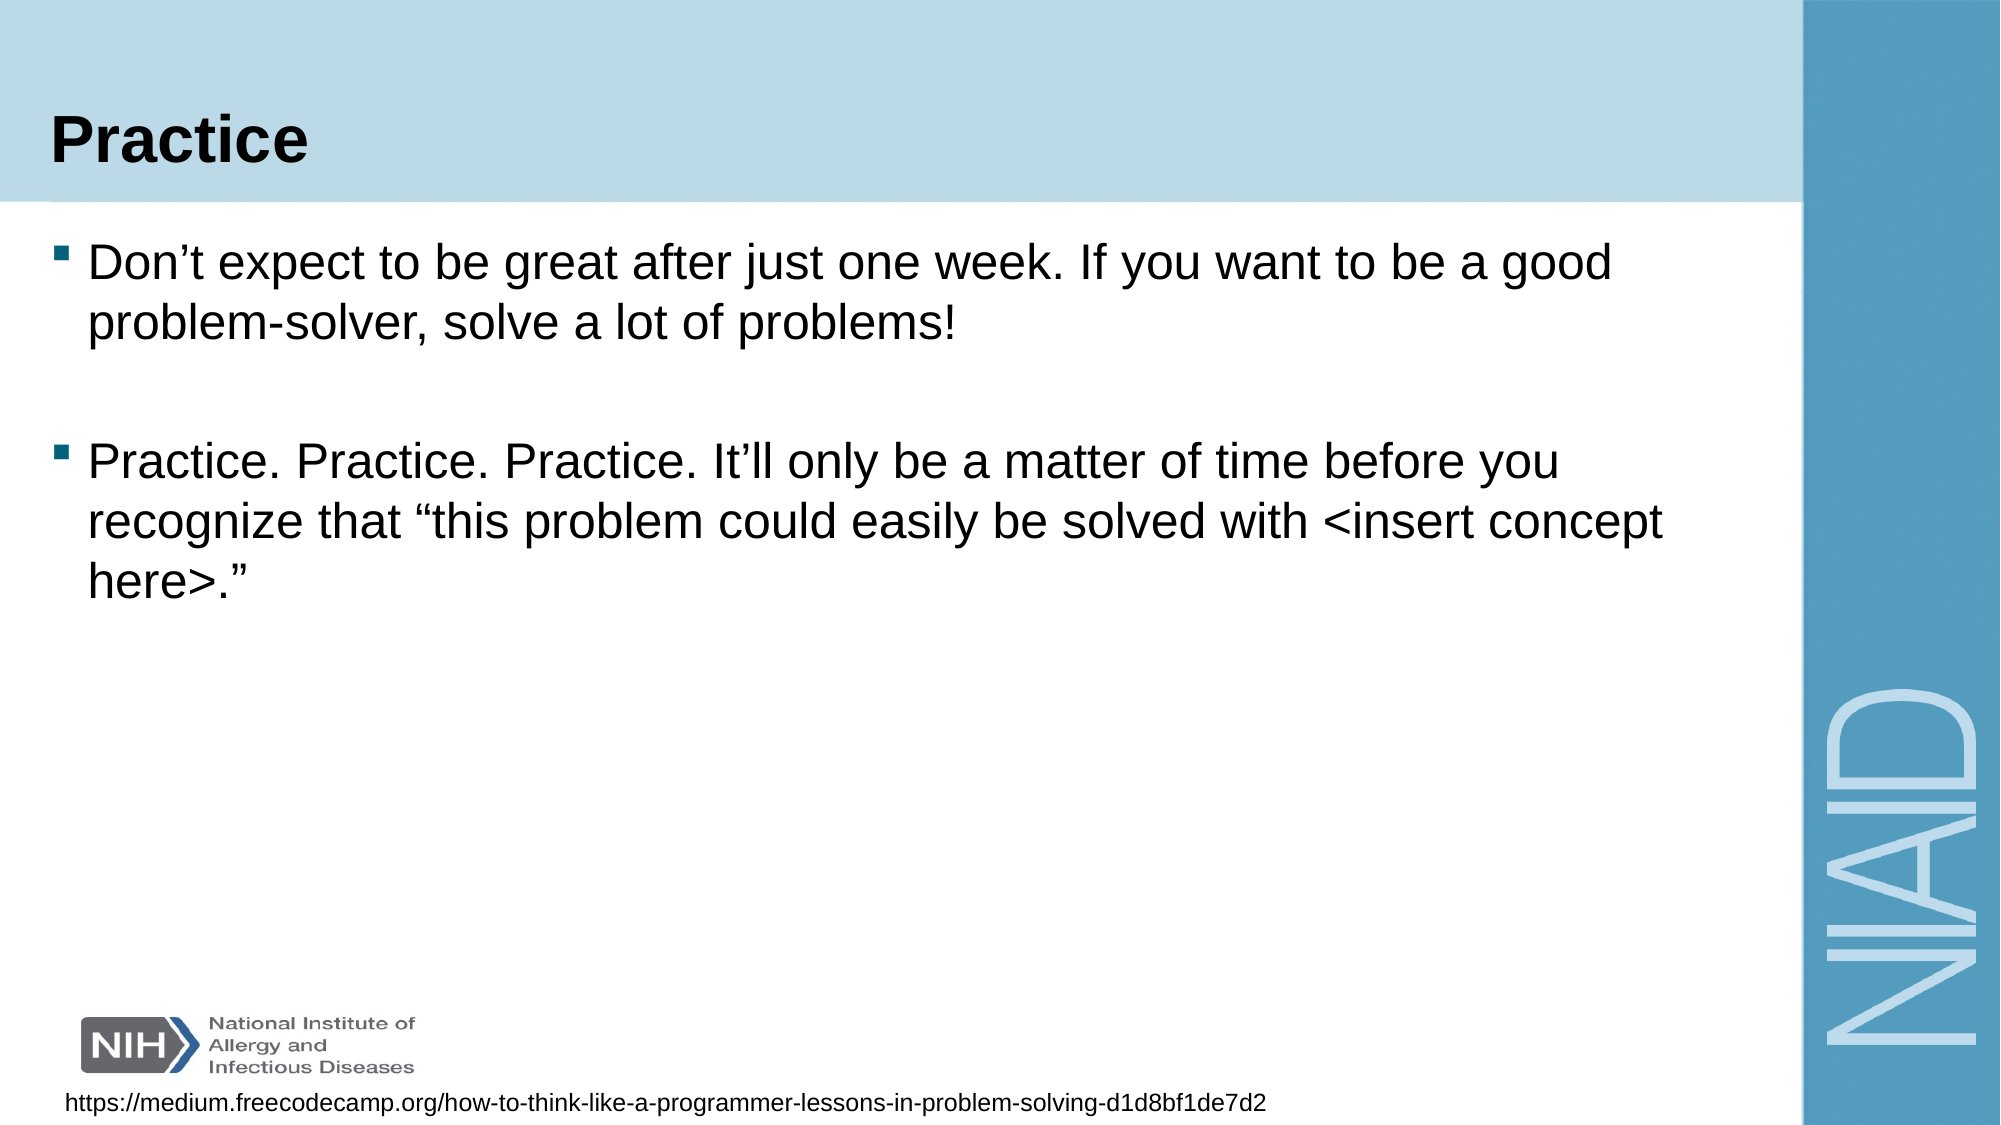

# Practice
Don’t expect to be great after just one week. If you want to be a good problem-solver, solve a lot of problems!

Practice. Practice. Practice. It’ll only be a matter of time before you recognize that “this problem could easily be solved with <insert concept here>.”
https://medium.freecodecamp.org/how-to-think-like-a-programmer-lessons-in-problem-solving-d1d8bf1de7d2